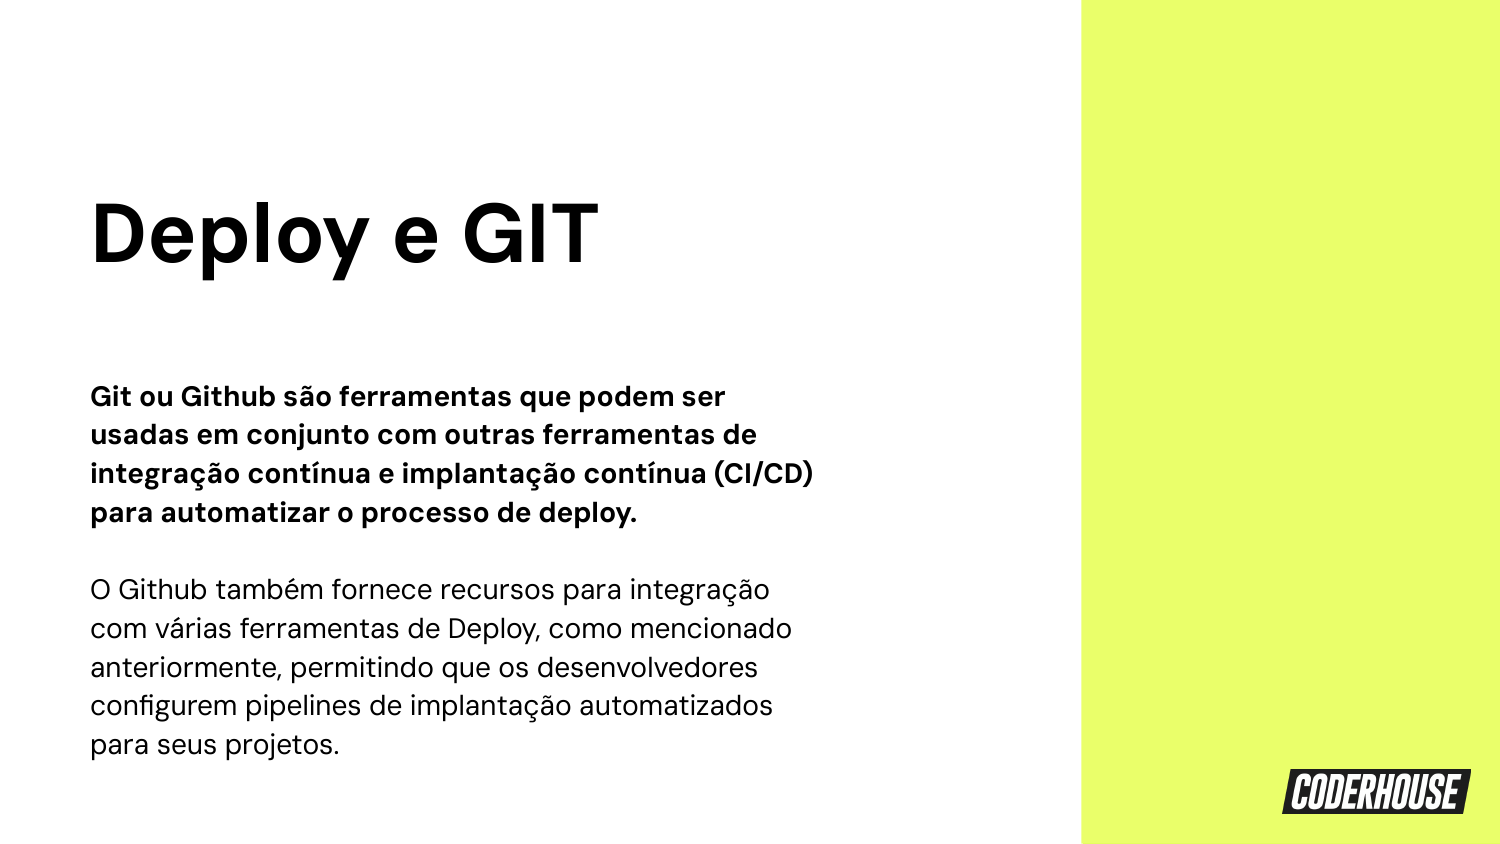

Deploy e GIT
Git ou Github são ferramentas que podem ser usadas em conjunto com outras ferramentas de integração contínua e implantação contínua (CI/CD) para automatizar o processo de deploy.

O Github também fornece recursos para integração com várias ferramentas de Deploy, como mencionado anteriormente, permitindo que os desenvolvedores configurem pipelines de implantação automatizados para seus projetos.